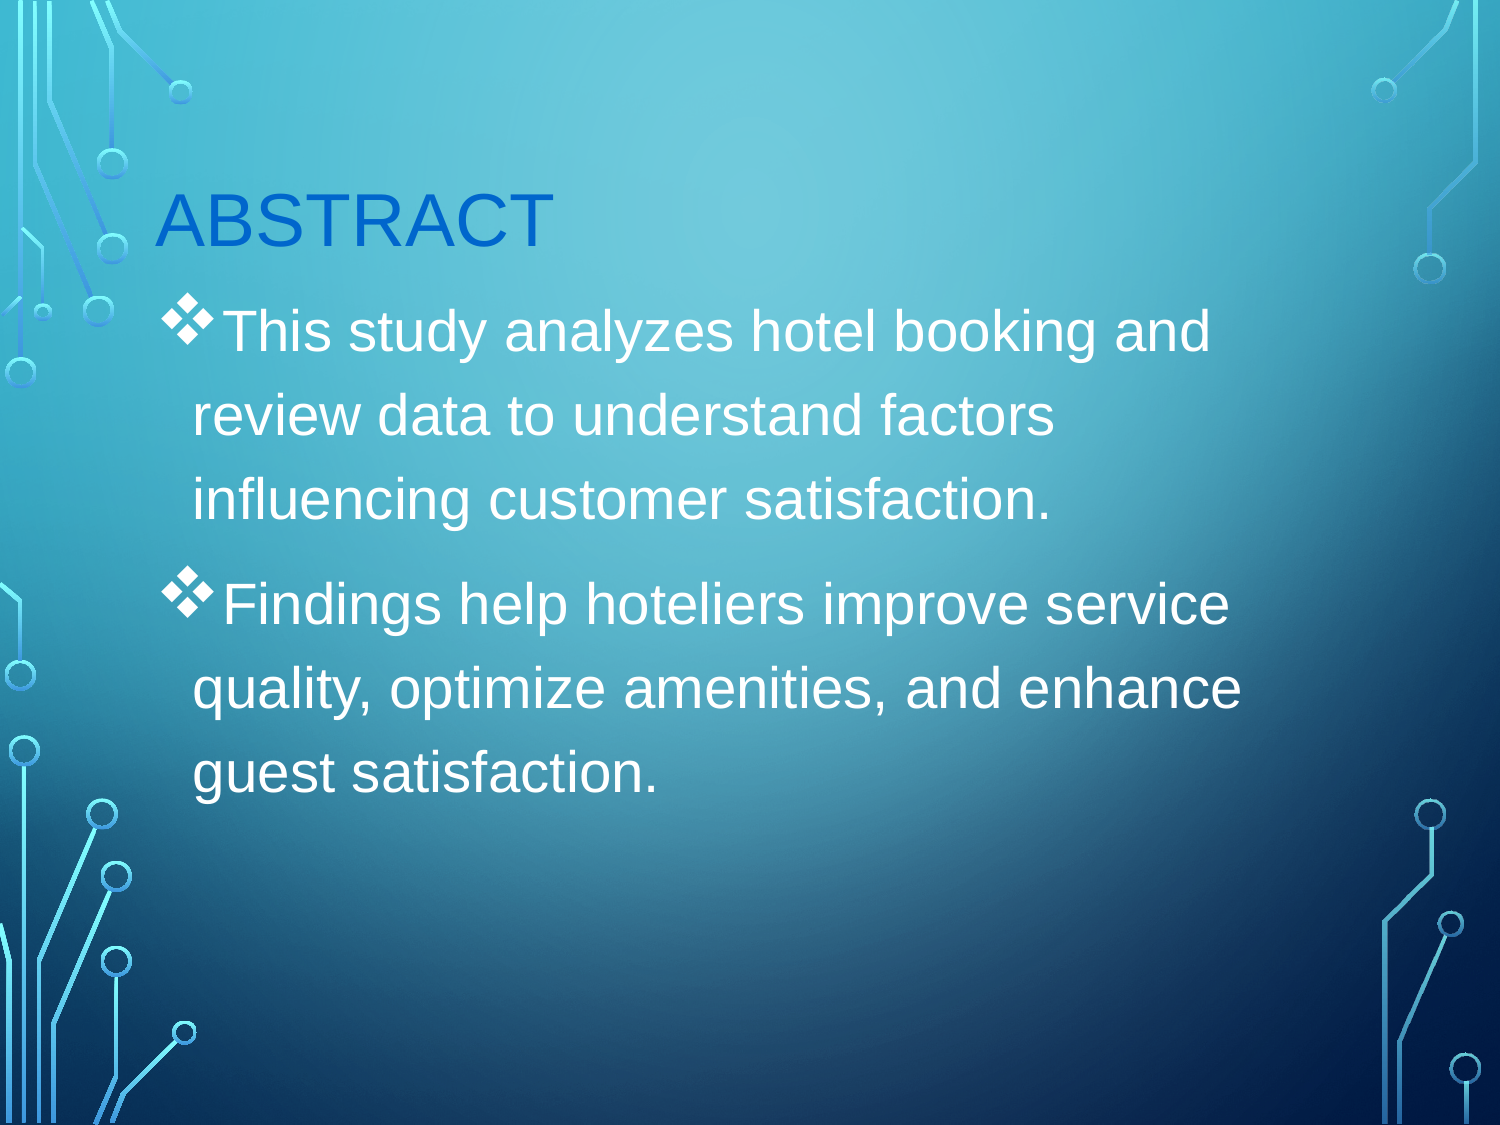

# Abstract
This study analyzes hotel booking and review data to understand factors influencing customer satisfaction.
Findings help hoteliers improve service quality, optimize amenities, and enhance guest satisfaction.